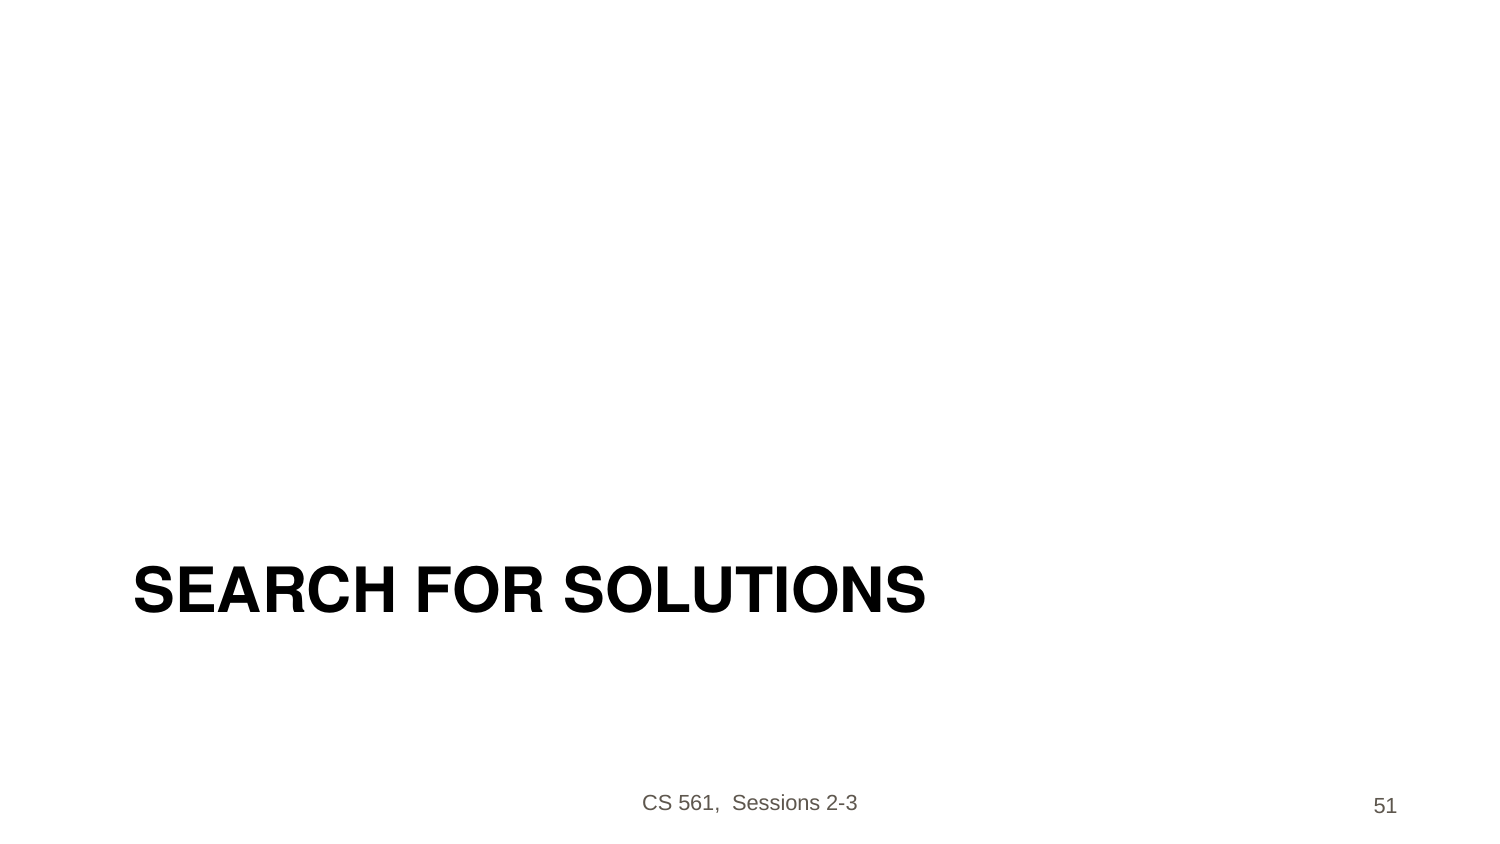

# Search for solutions
CS 561,  Sessions 2-3
51